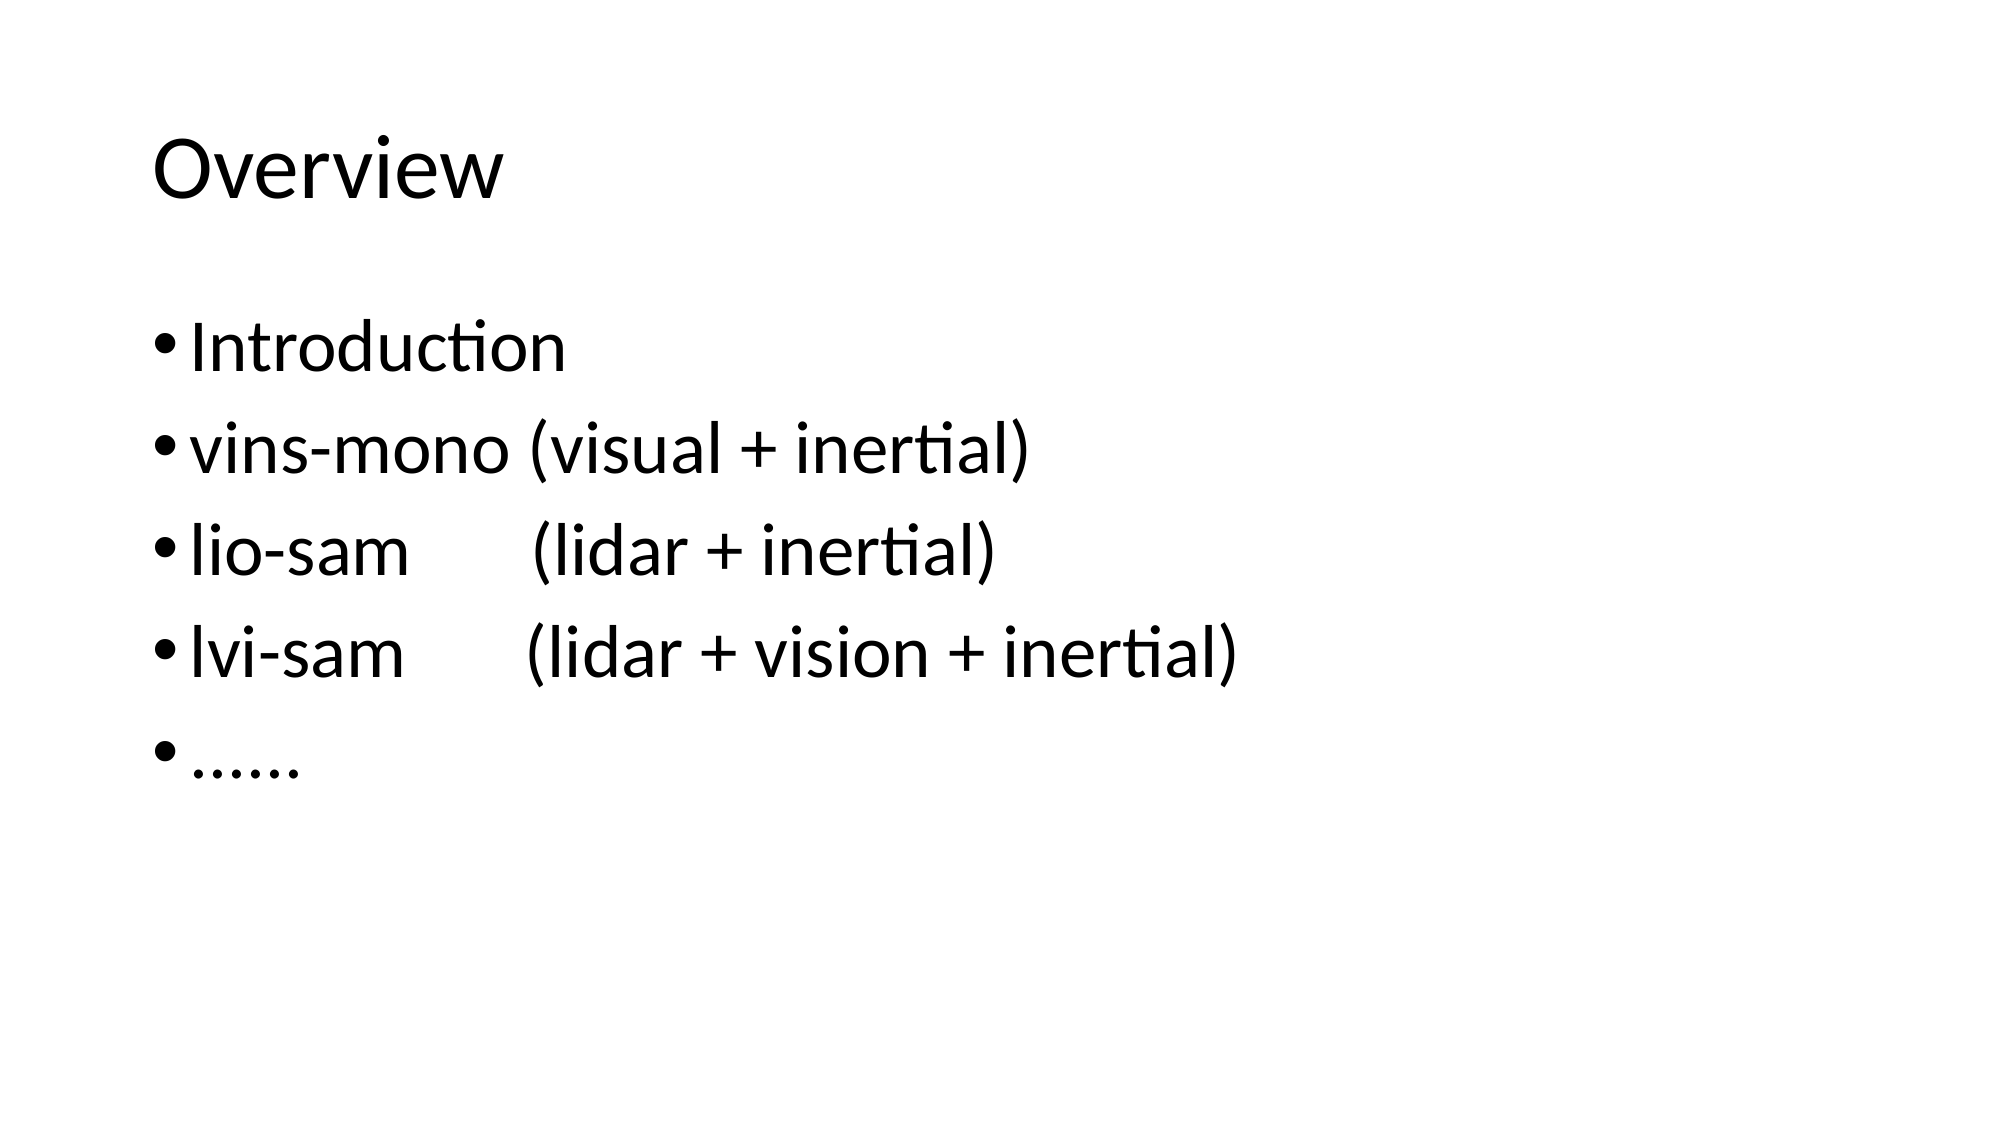

# Overview
Introduction
vins-mono (visual + inertial)
lio-sam       (lidar + inertial)
lvi-sam       (lidar + vision + inertial)
......